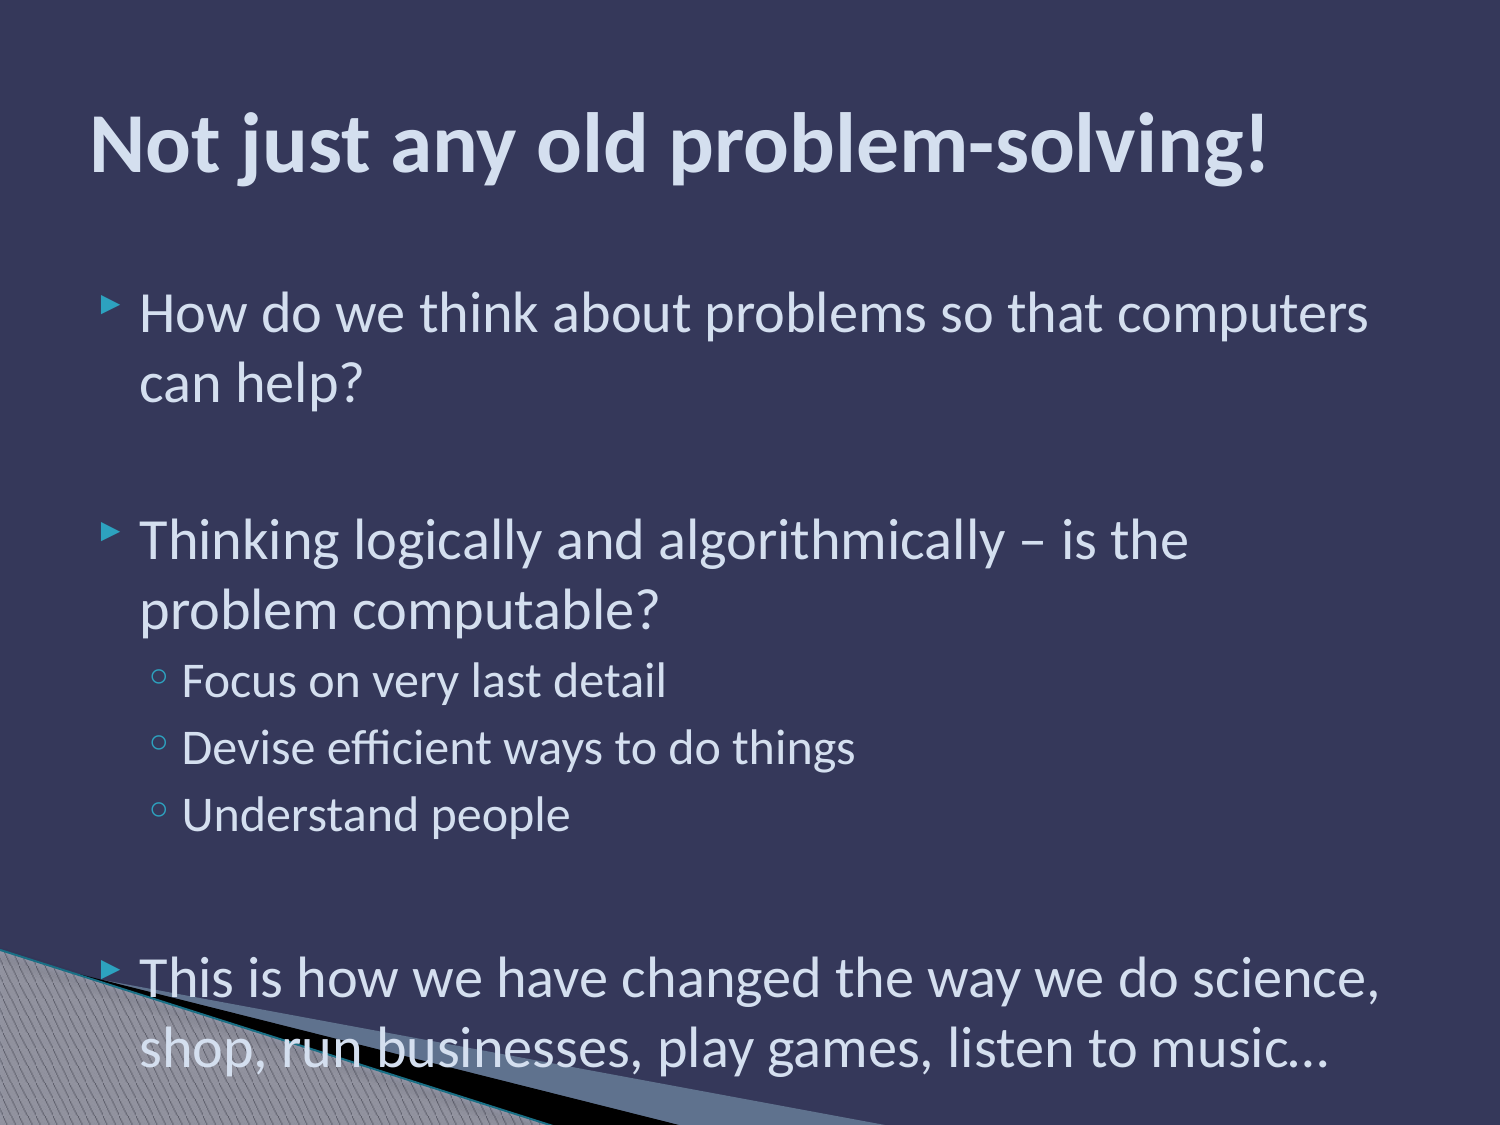

# Not just any old problem-solving!
How do we think about problems so that computers can help?

Thinking logically and algorithmically – is the problem computable?
Focus on very last detail
Devise efficient ways to do things
Understand people

This is how we have changed the way we do science, shop, run businesses, play games, listen to music…